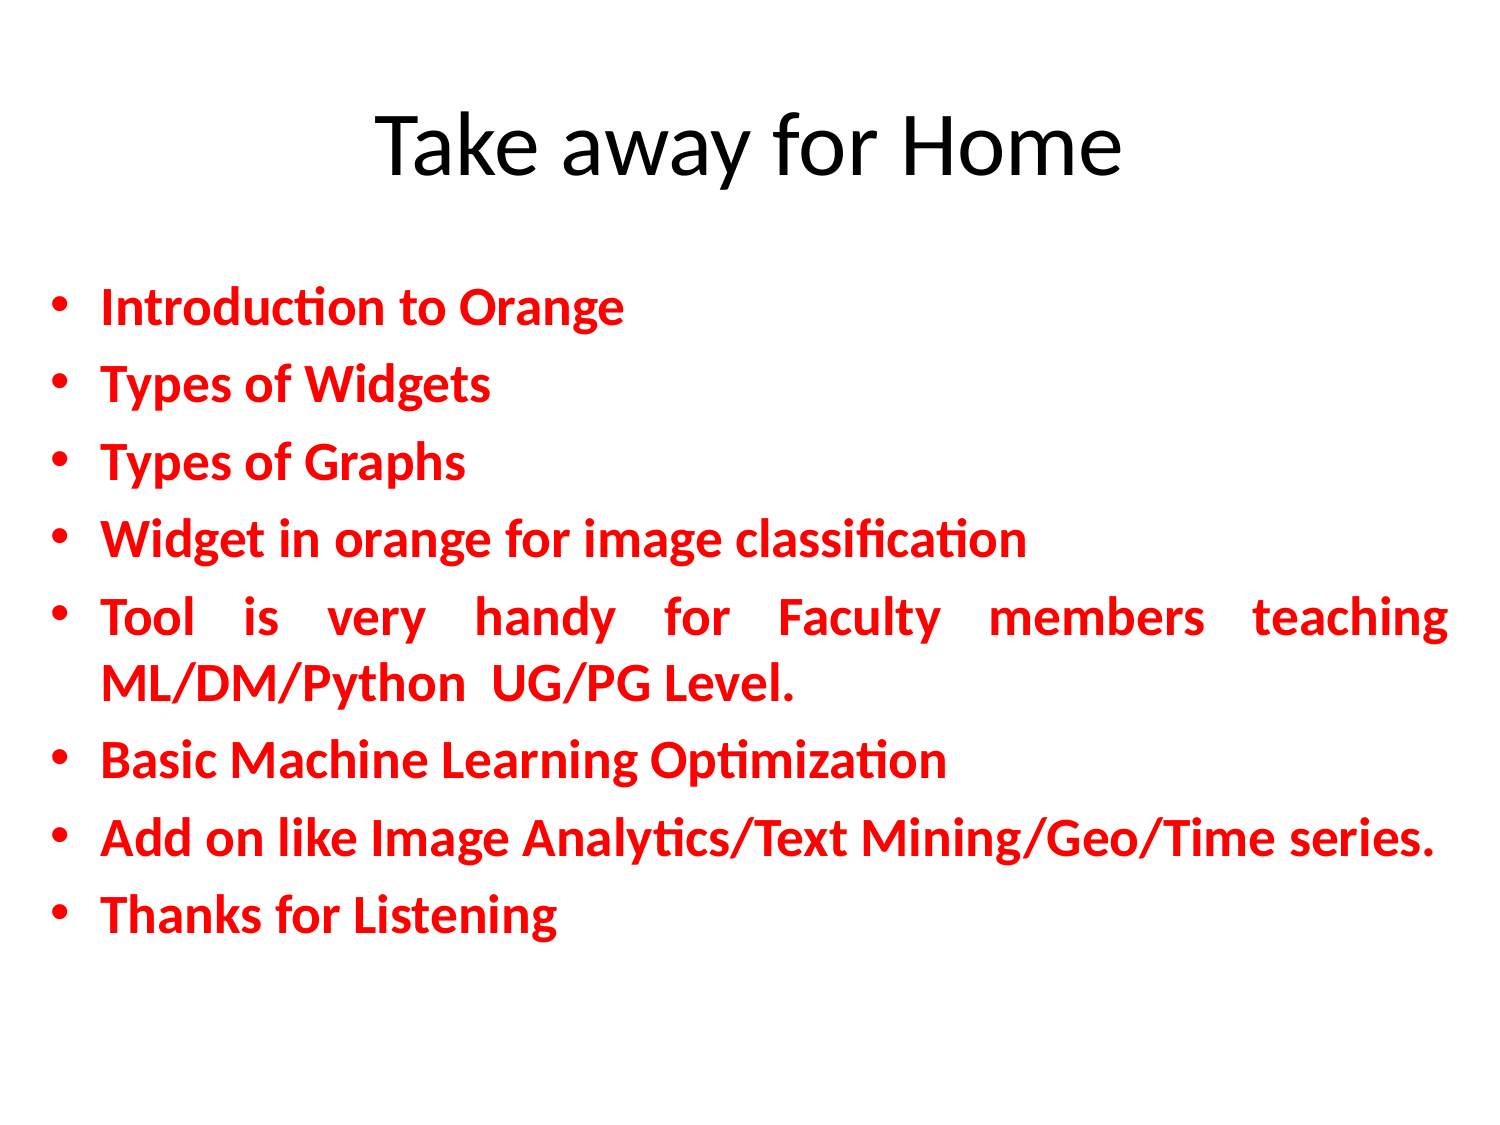

# Take away for Home
Introduction to Orange
Types of Widgets
Types of Graphs
Widget in orange for image classification
Tool is very handy for Faculty members teaching ML/DM/Python  UG/PG Level.
Basic Machine Learning Optimization
Add on like Image Analytics/Text Mining/Geo/Time series.
Thanks for Listening